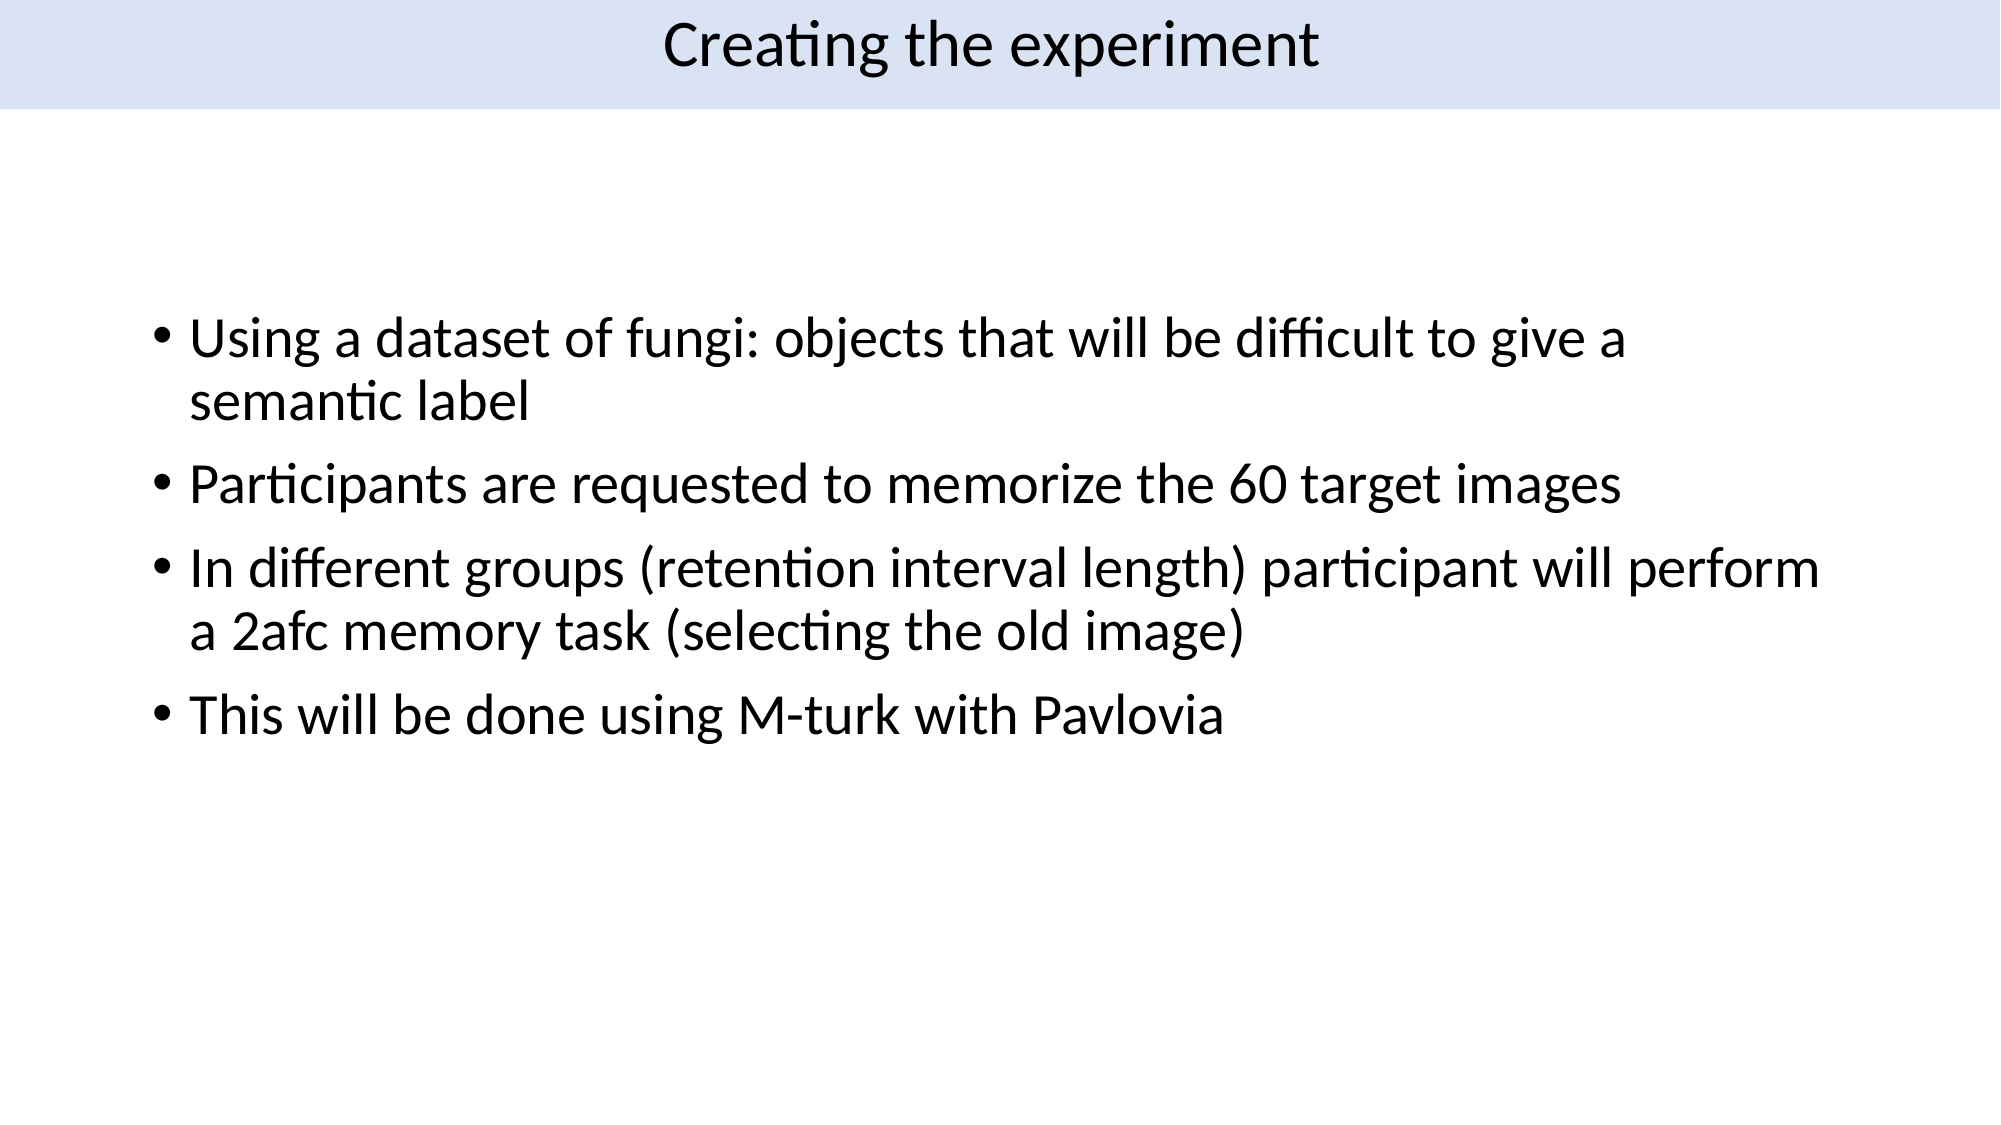

Creating the experiment
Using a dataset of fungi: objects that will be difficult to give a semantic label
Participants are requested to memorize the 60 target images
In different groups (retention interval length) participant will perform a 2afc memory task (selecting the old image)
This will be done using M-turk with Pavlovia